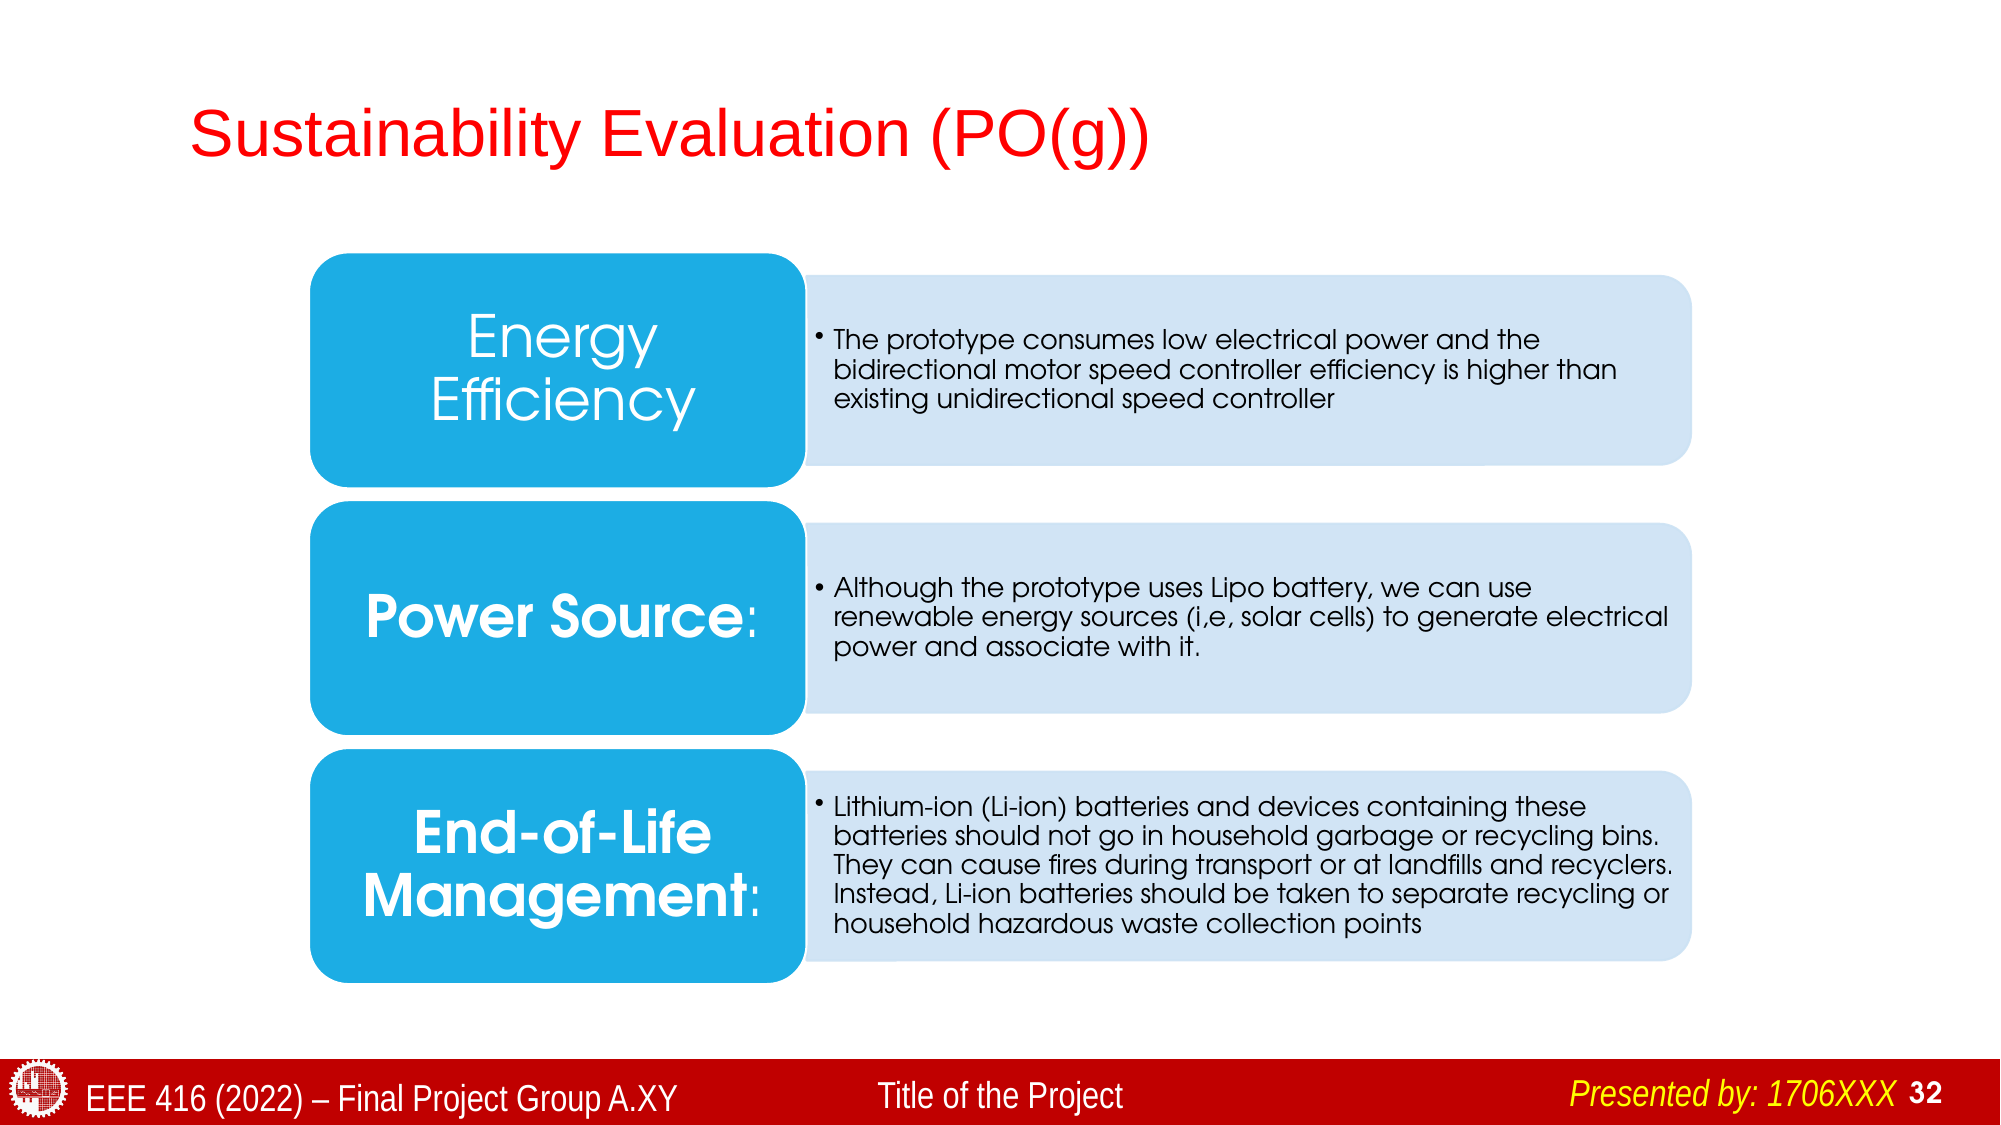

# Sustainability Evaluation (PO(g))
The prototype consumes low electrical power and the bidirectional motor speed controller efficiency is higher than existing unidirectional speed controller
Energy Efficiency
Although the prototype uses Lipo battery, we can use renewable energy sources (i,e, solar cells) to generate electrical power and associate with it.
Power Source:
Lithium-ion (Li-ion) batteries and devices containing these batteries should not go in household garbage or recycling bins. They can cause fires during transport or at landfills and recyclers. Instead, Li-ion batteries should be taken to separate recycling or household hazardous waste collection points
End-of-Life Management:
Presented by: 1706XXX
Title of the Project
EEE 416 (2022) – Final Project Group A.XY
32